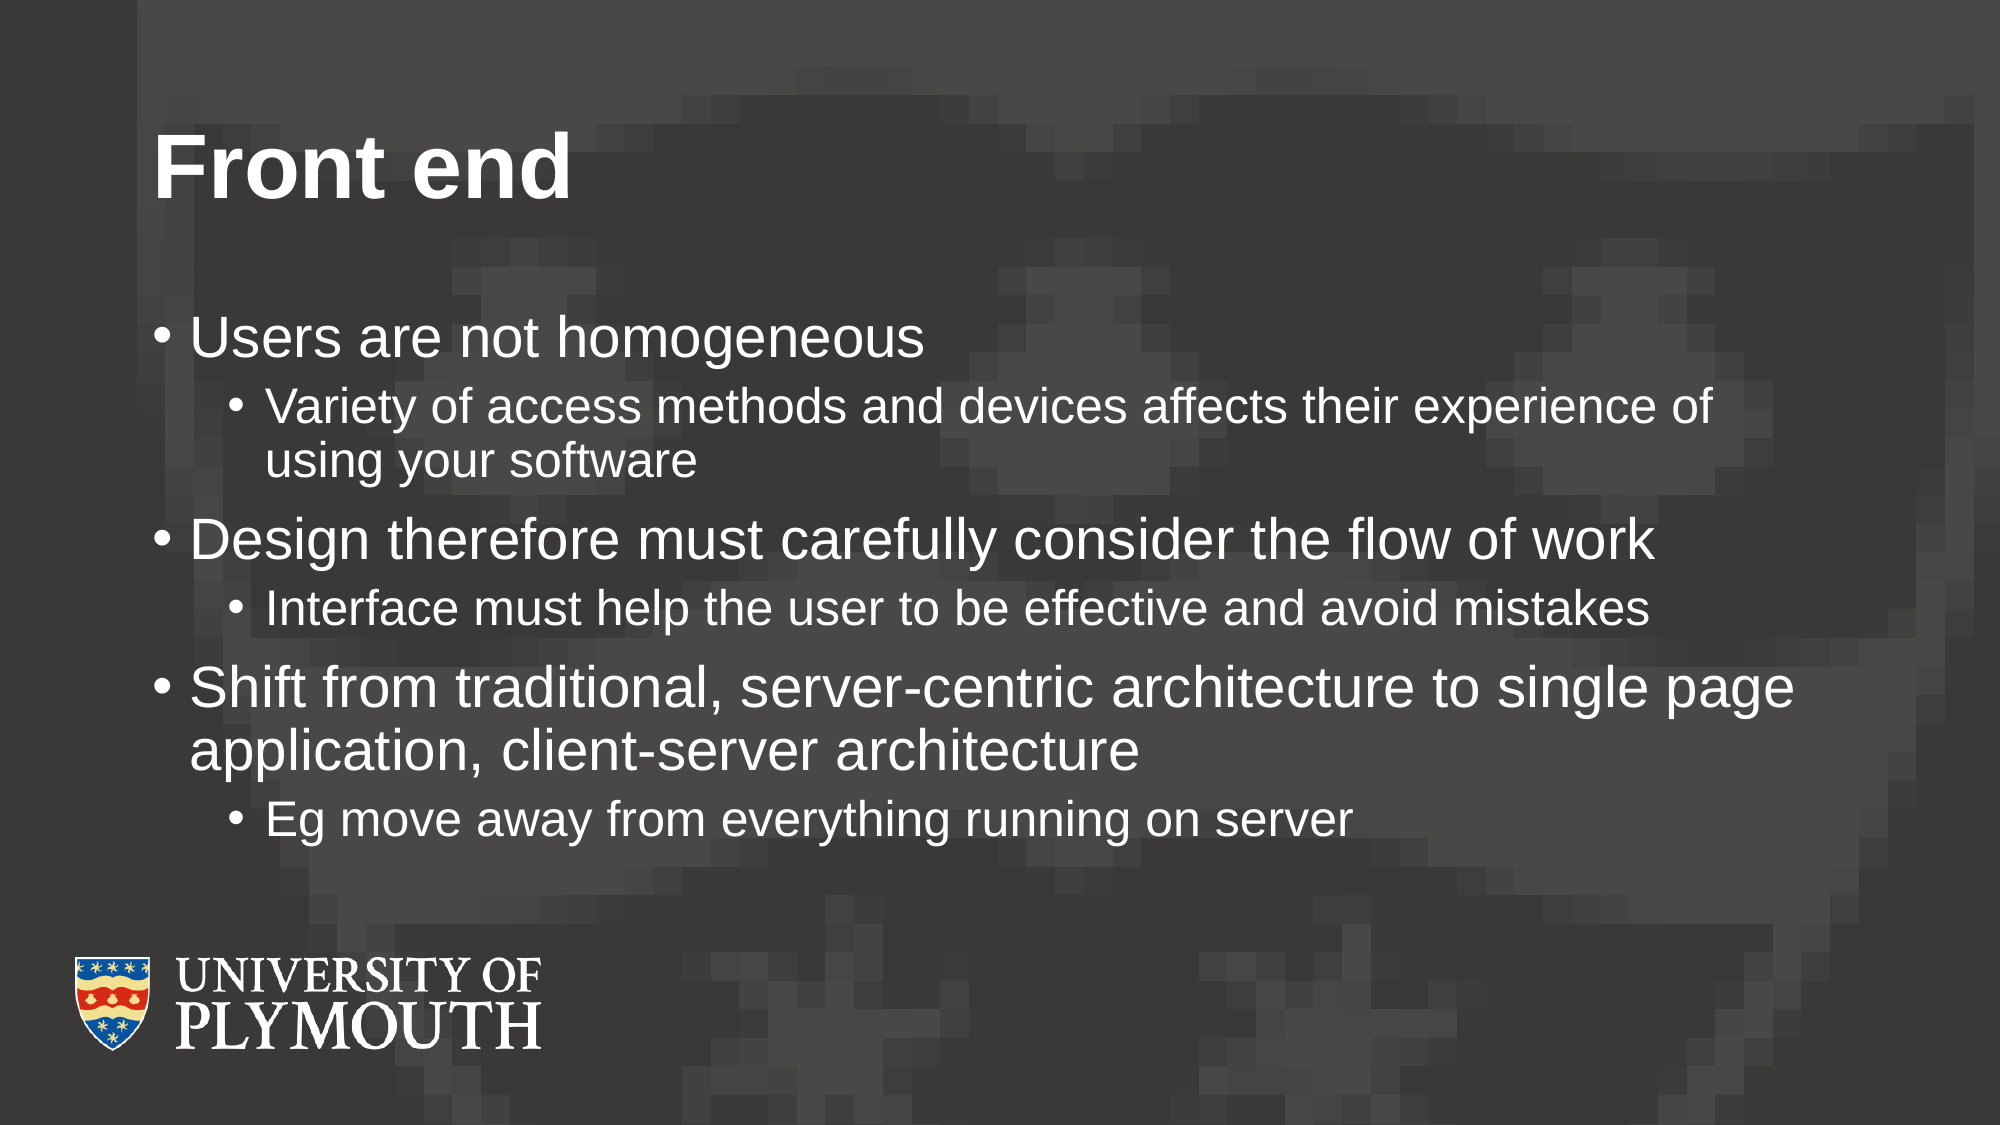

# Front end
Users are not homogeneous
Variety of access methods and devices affects their experience of using your software
Design therefore must carefully consider the flow of work
Interface must help the user to be effective and avoid mistakes
Shift from traditional, server-centric architecture to single page application, client-server architecture
Eg move away from everything running on server